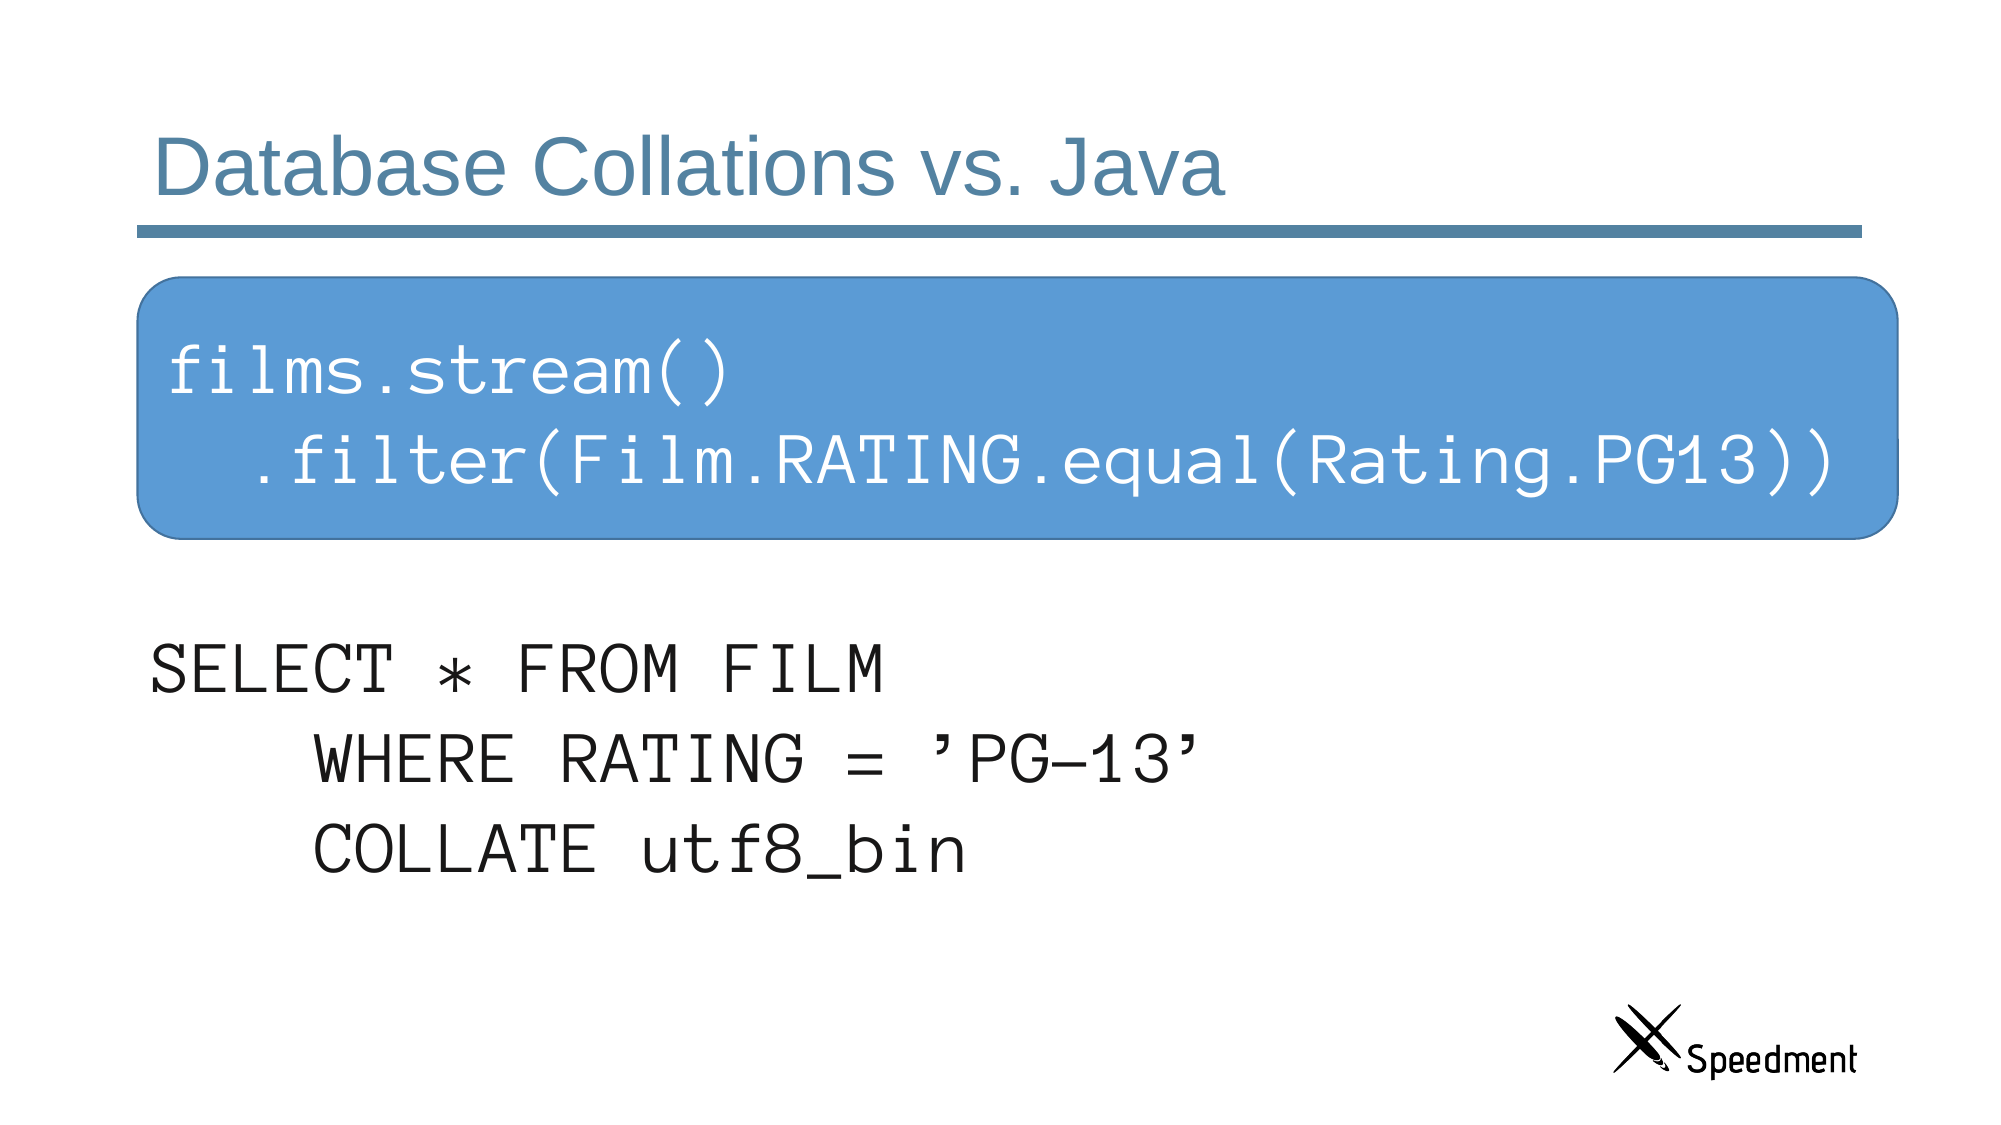

# Database Collations vs. Java
films.stream()
  .filter(Film.RATING.equal(Rating.PG13))

SELECT * FROM FILM
    WHERE RATING = ’PG-13’
    COLLATE utf8_bin